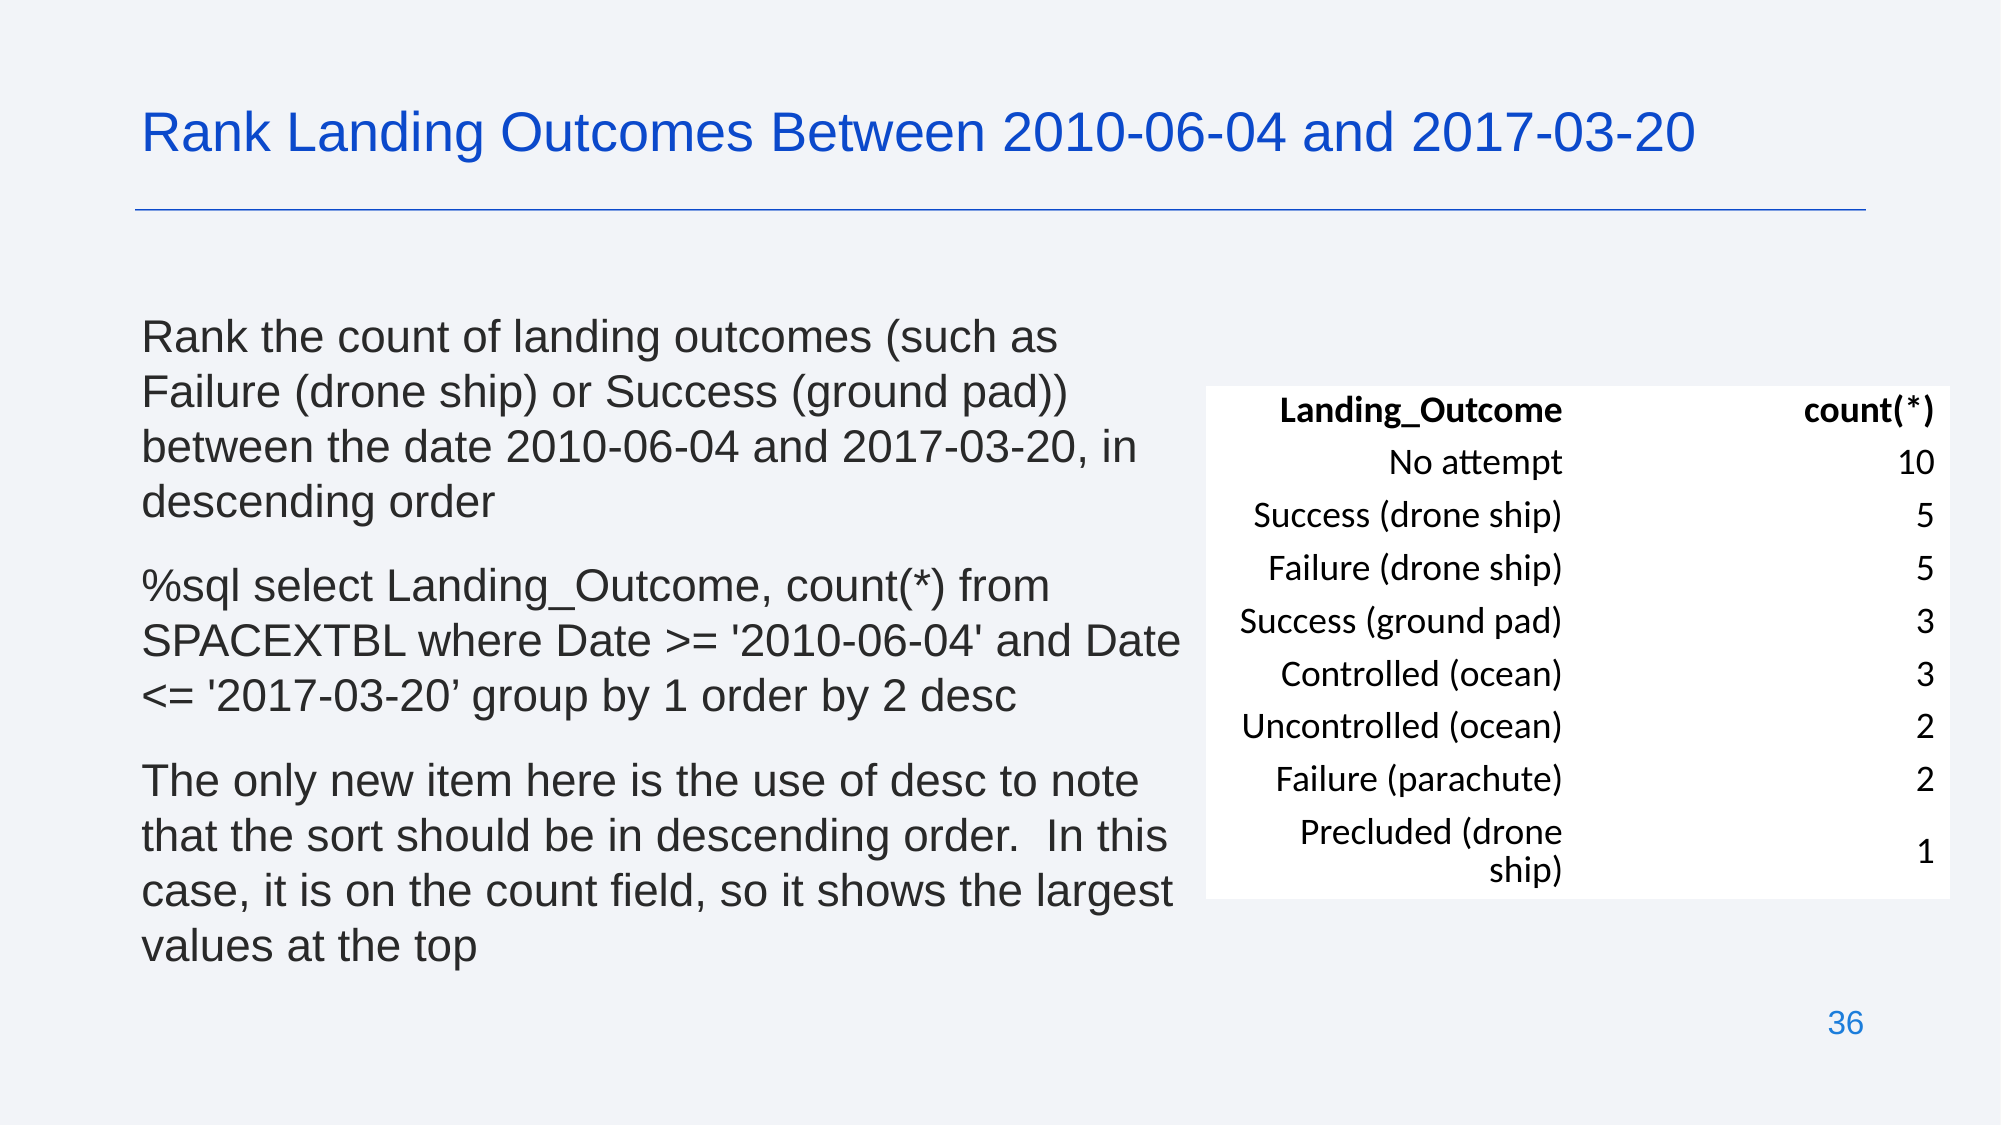

Rank Landing Outcomes Between 2010-06-04 and 2017-03-20
Rank the count of landing outcomes (such as Failure (drone ship) or Success (ground pad)) between the date 2010-06-04 and 2017-03-20, in descending order
%sql select Landing_Outcome, count(*) from SPACEXTBL where Date >= '2010-06-04' and Date <= '2017-03-20’ group by 1 order by 2 desc
The only new item here is the use of desc to note that the sort should be in descending order.  In this case, it is on the count field, so it shows the largest values at the top
| Landing\_Outcome | count(\*) |
| --- | --- |
| No attempt | 10 |
| Success (drone ship) | 5 |
| Failure (drone ship) | 5 |
| Success (ground pad) | 3 |
| Controlled (ocean) | 3 |
| Uncontrolled (ocean) | 2 |
| Failure (parachute) | 2 |
| Precluded (drone ship) | 1 |
36